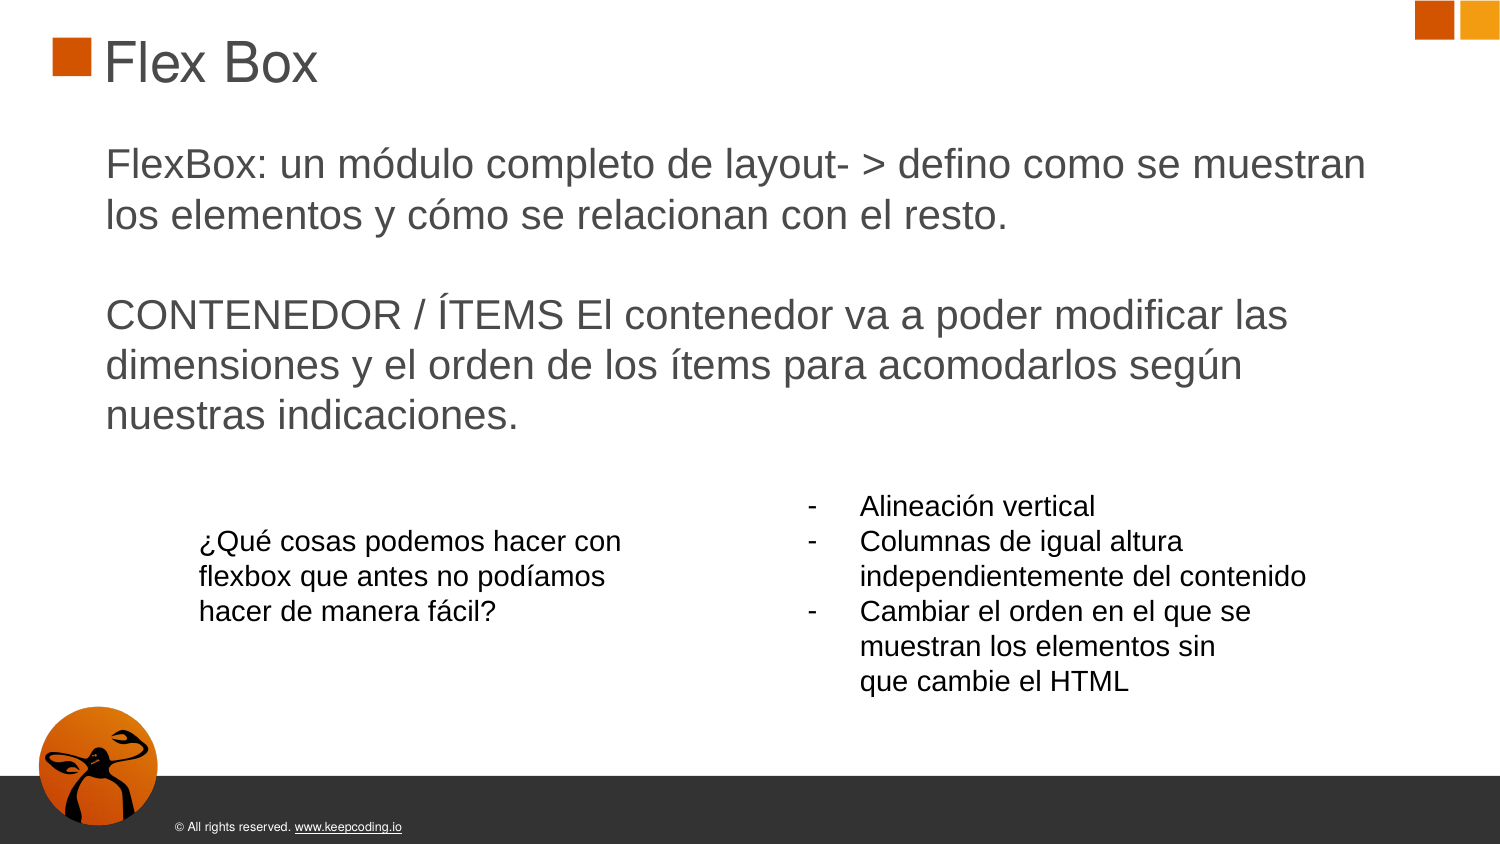

# Flex Box
FlexBox: un módulo completo de layout- > defino como se muestran los elementos y cómo se relacionan con el resto.
CONTENEDOR / ÍTEMS El contenedor va a poder modificar las dimensiones y el orden de los ítems para acomodarlos según nuestras indicaciones.

Alineación vertical
Columnas de igual altura independientemente del contenido
Cambiar el orden en el que se muestran los elementos sin
que cambie el HTML
¿Qué cosas podemos hacer con flexbox que antes no podíamos
hacer de manera fácil?